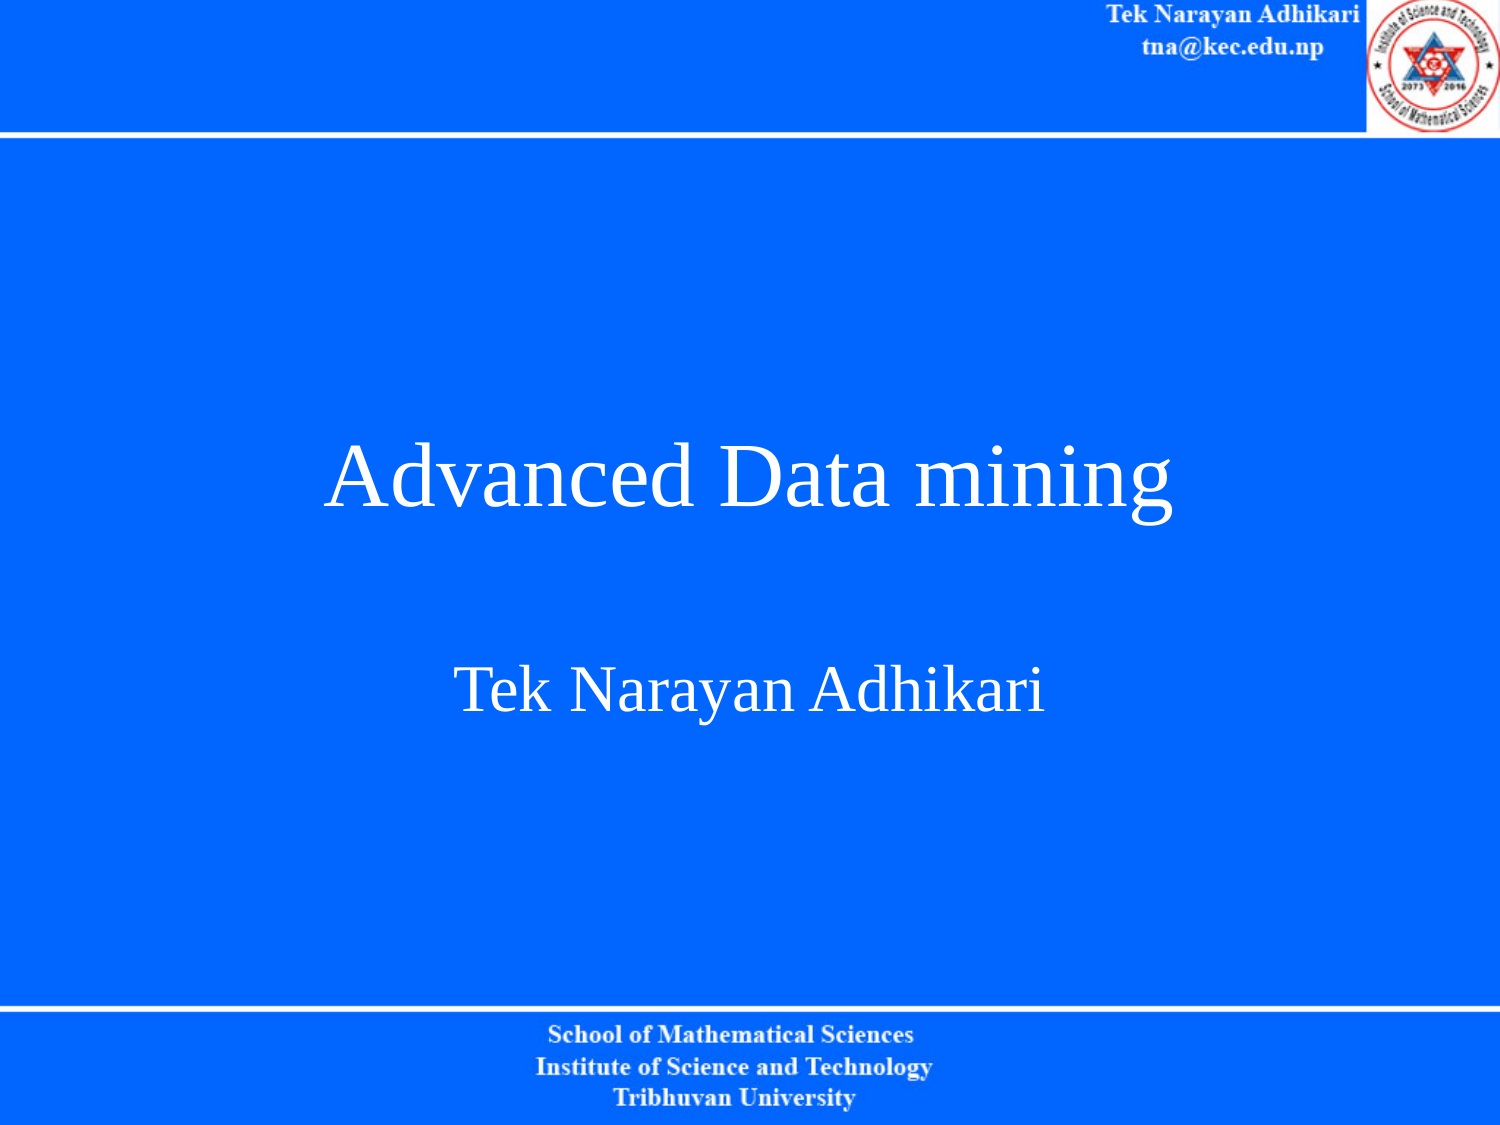

# Advanced Data mining
Tek Narayan Adhikari